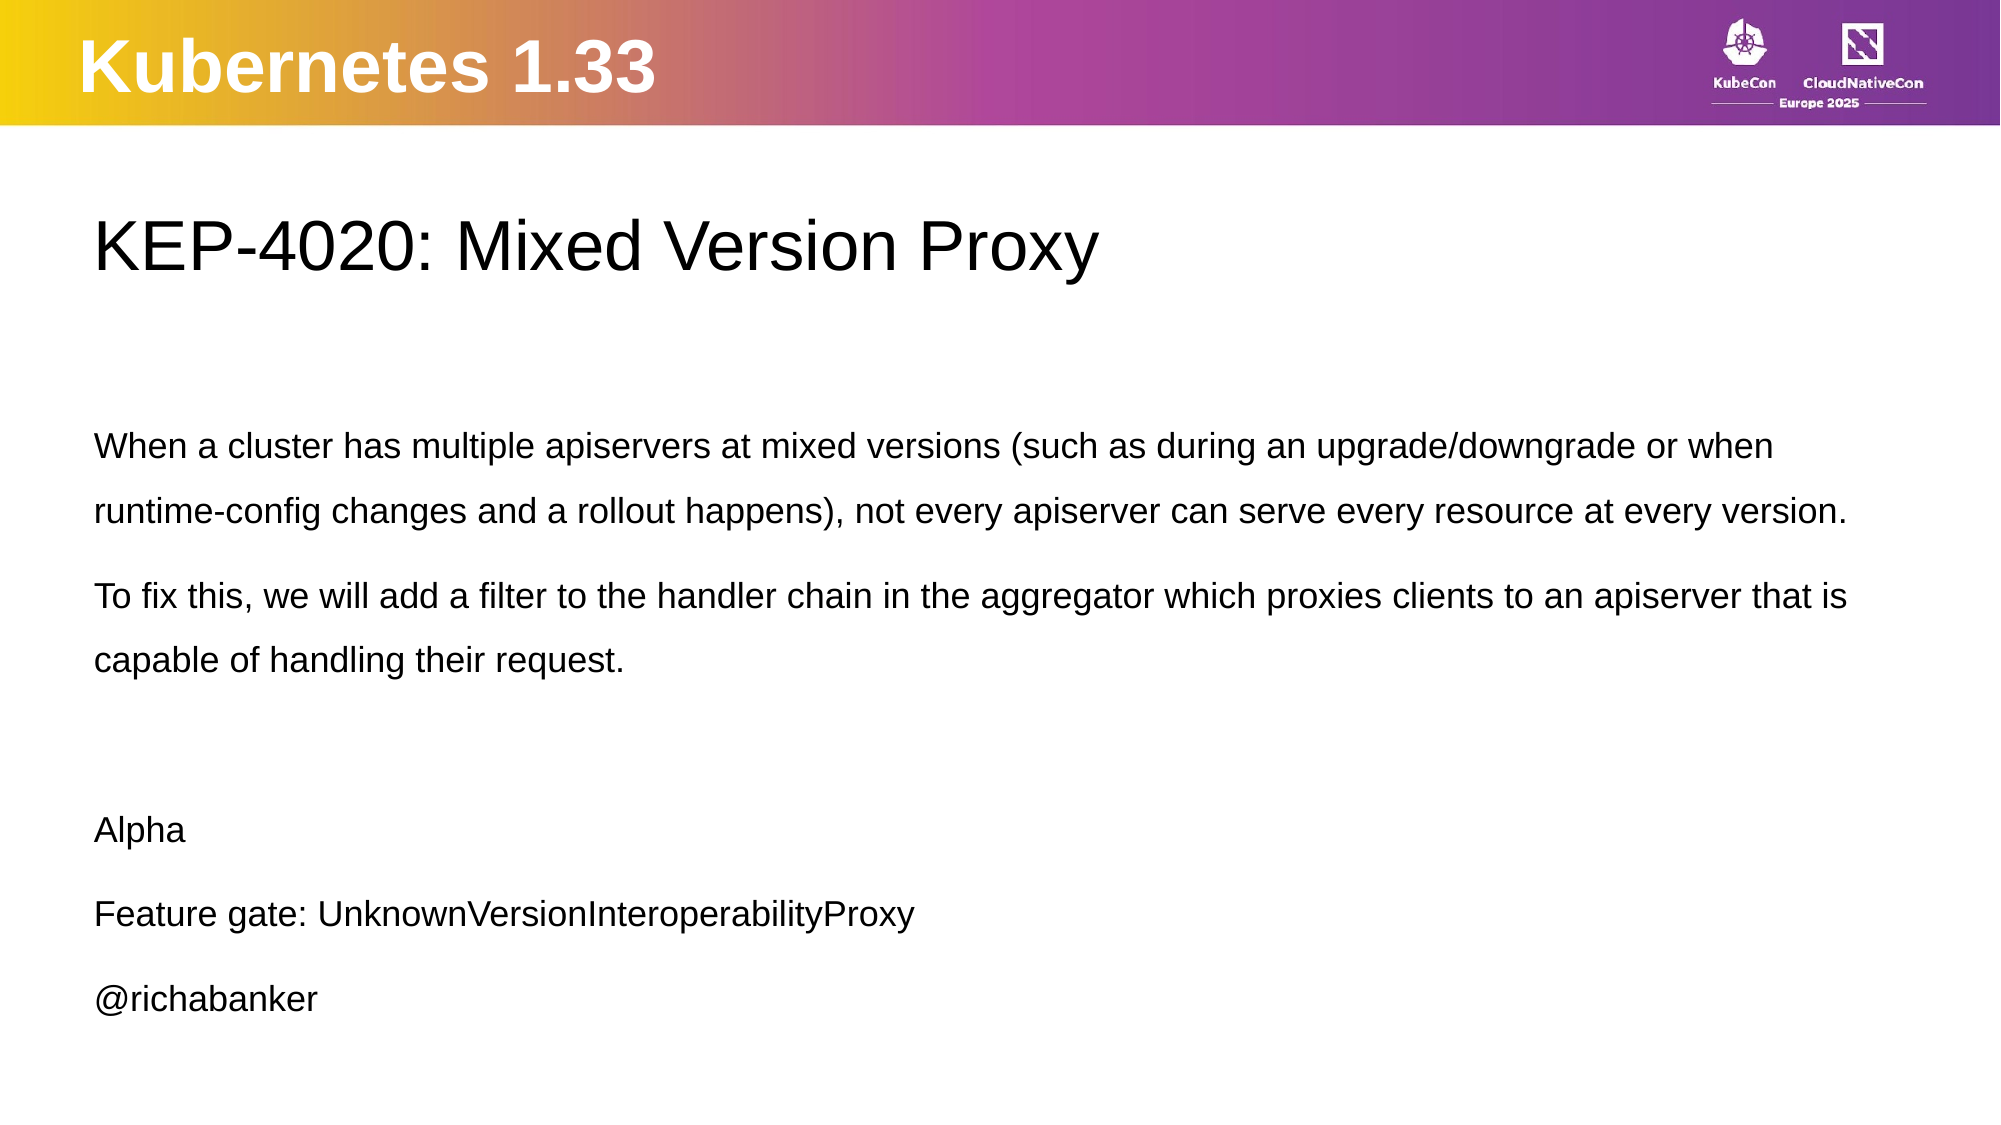

Kubernetes 1.33
KEP-4020: Mixed Version Proxy
When a cluster has multiple apiservers at mixed versions (such as during an upgrade/downgrade or when runtime-config changes and a rollout happens), not every apiserver can serve every resource at every version.
To fix this, we will add a filter to the handler chain in the aggregator which proxies clients to an apiserver that is capable of handling their request.

Alpha
Feature gate: UnknownVersionInteroperabilityProxy
@richabanker